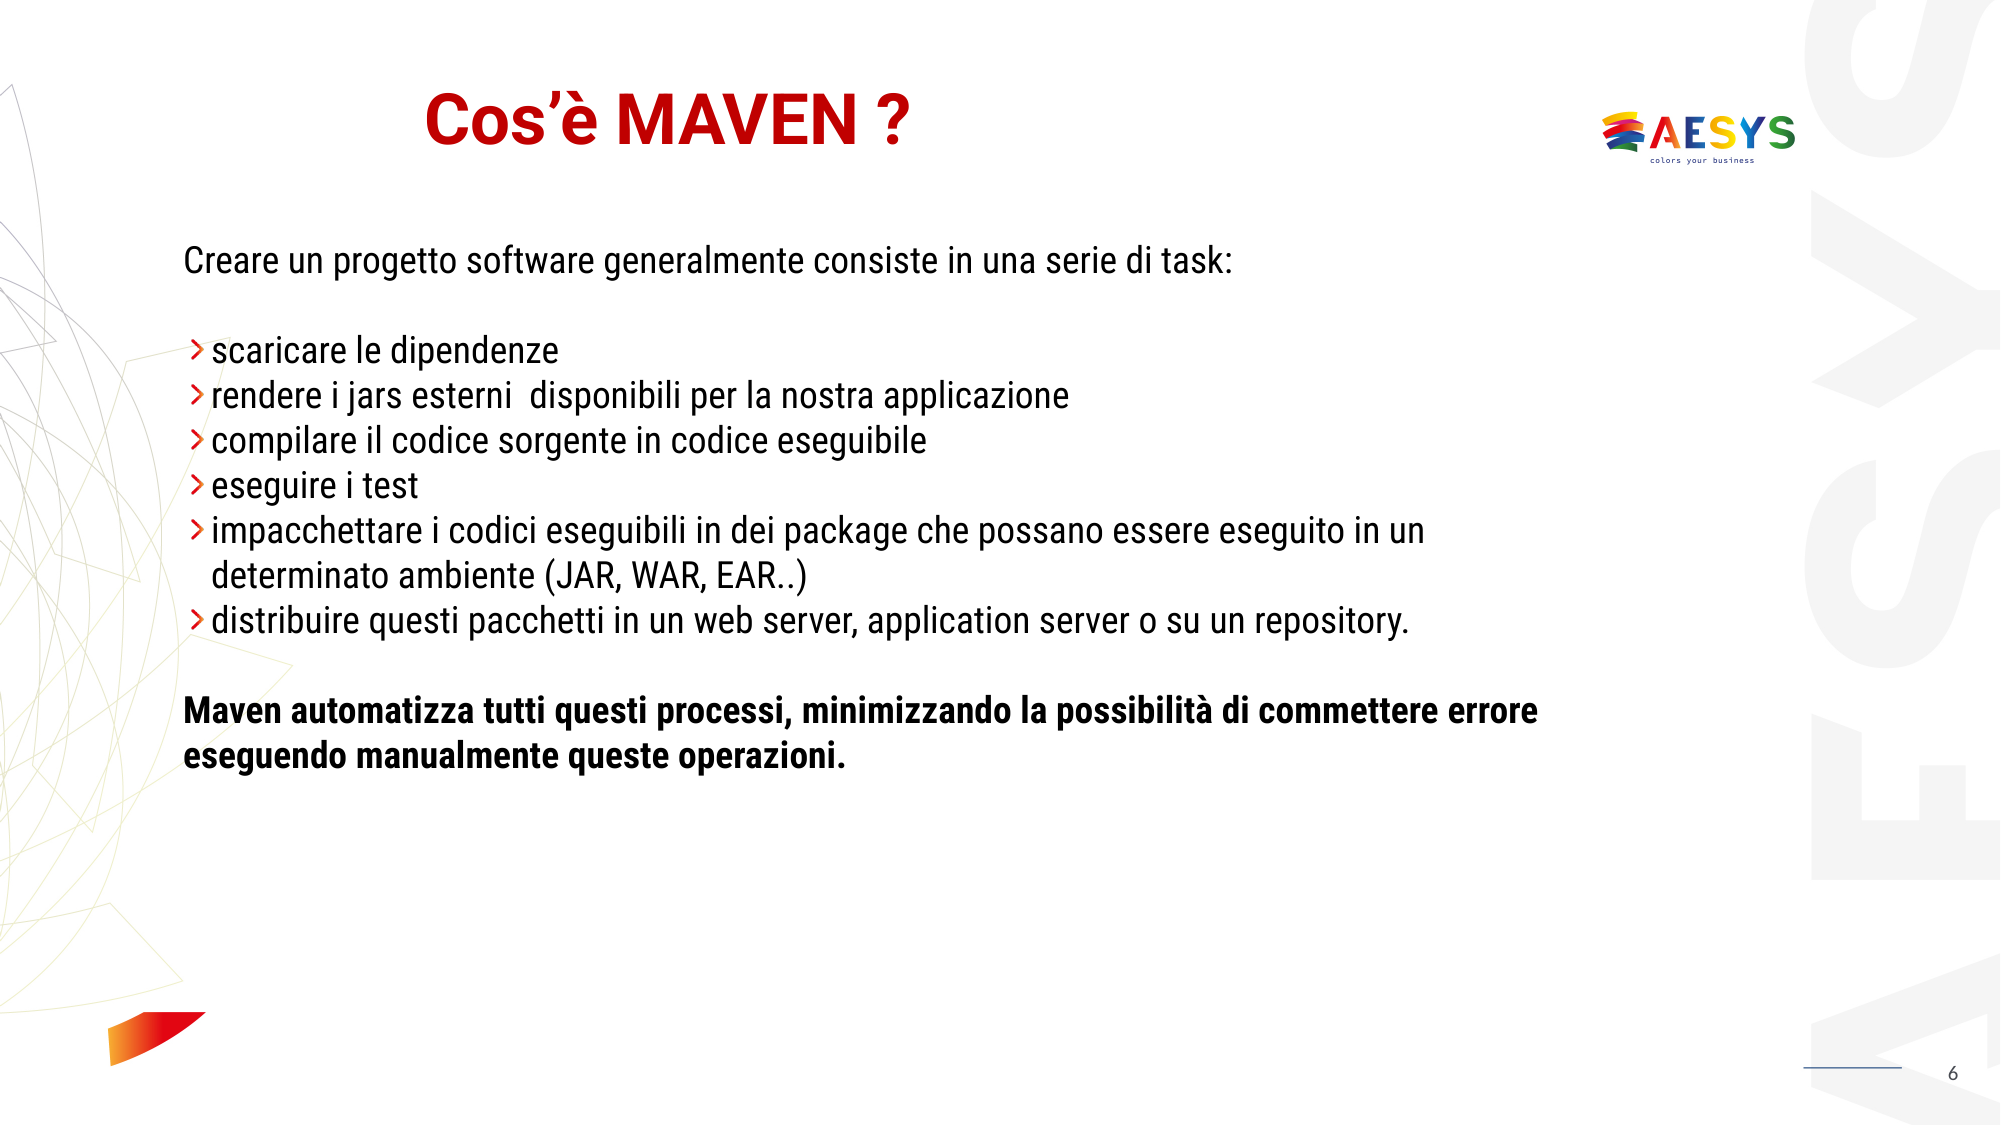

# Cos’è MAVEN ?

Creare un progetto software generalmente consiste in una serie di task:

scaricare le dipendenze
rendere i jars esterni  disponibili per la nostra applicazione
compilare il codice sorgente in codice eseguibile
eseguire i test
impacchettare i codici eseguibili in dei package che possano essere eseguito in un determinato ambiente (JAR, WAR, EAR..)
distribuire questi pacchetti in un web server, application server o su un repository.

Maven automatizza tutti questi processi, minimizzando la possibilità di commettere errore eseguendo manualmente queste operazioni.

6